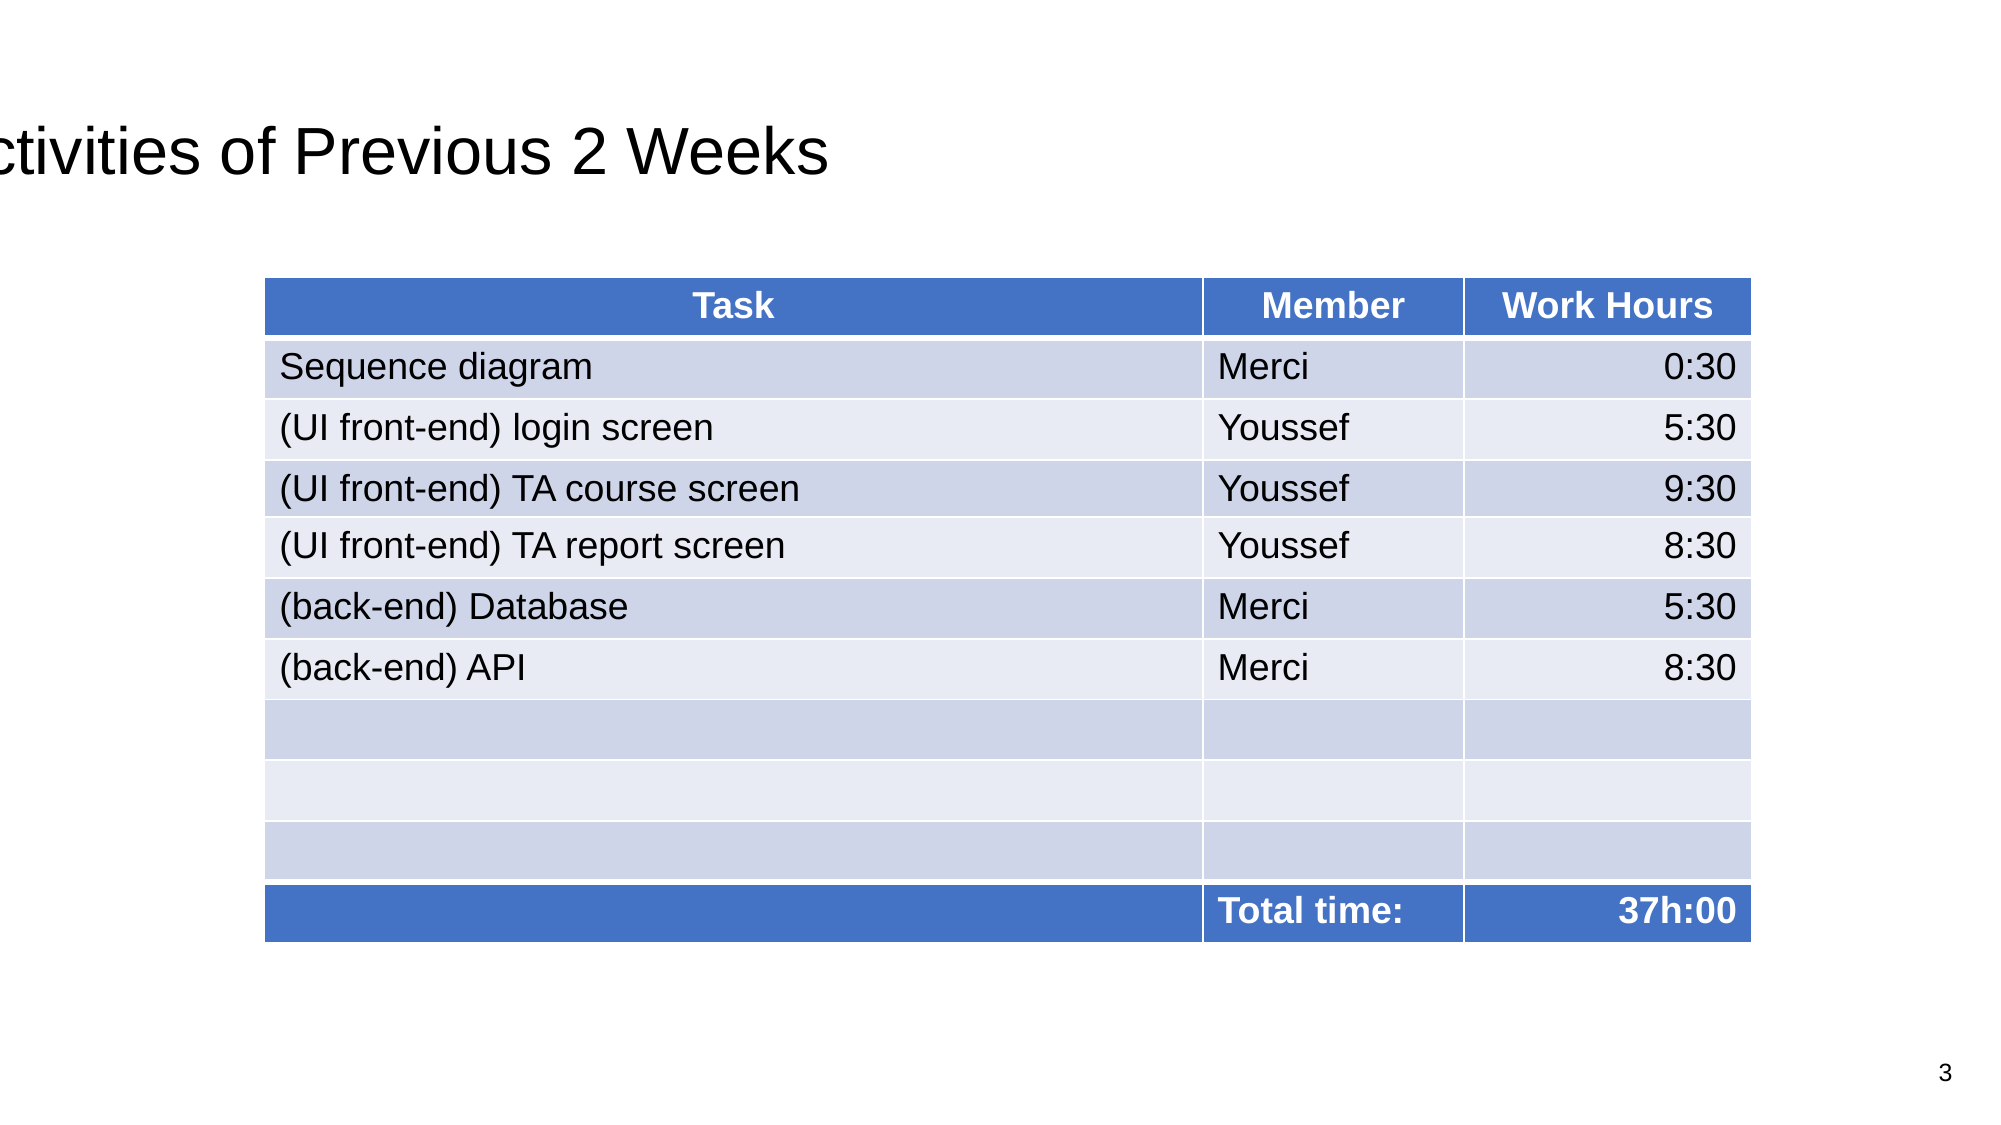

# Activities of Previous 2 Weeks
| Task | Member | Work Hours |
| --- | --- | --- |
| Sequence diagram | Merci | 0:30 |
| (UI front-end) login screen | Youssef | 5:30 |
| (UI front-end) TA course screen | Youssef | 9:30 |
| (UI front-end) TA report screen | Youssef | 8:30 |
| (back-end) Database | Merci | 5:30 |
| (back-end) API | Merci | 8:30 |
|  |  |  |
|  |  |  |
|  |  |  |
|  | Total time: | 37h:00 |
3